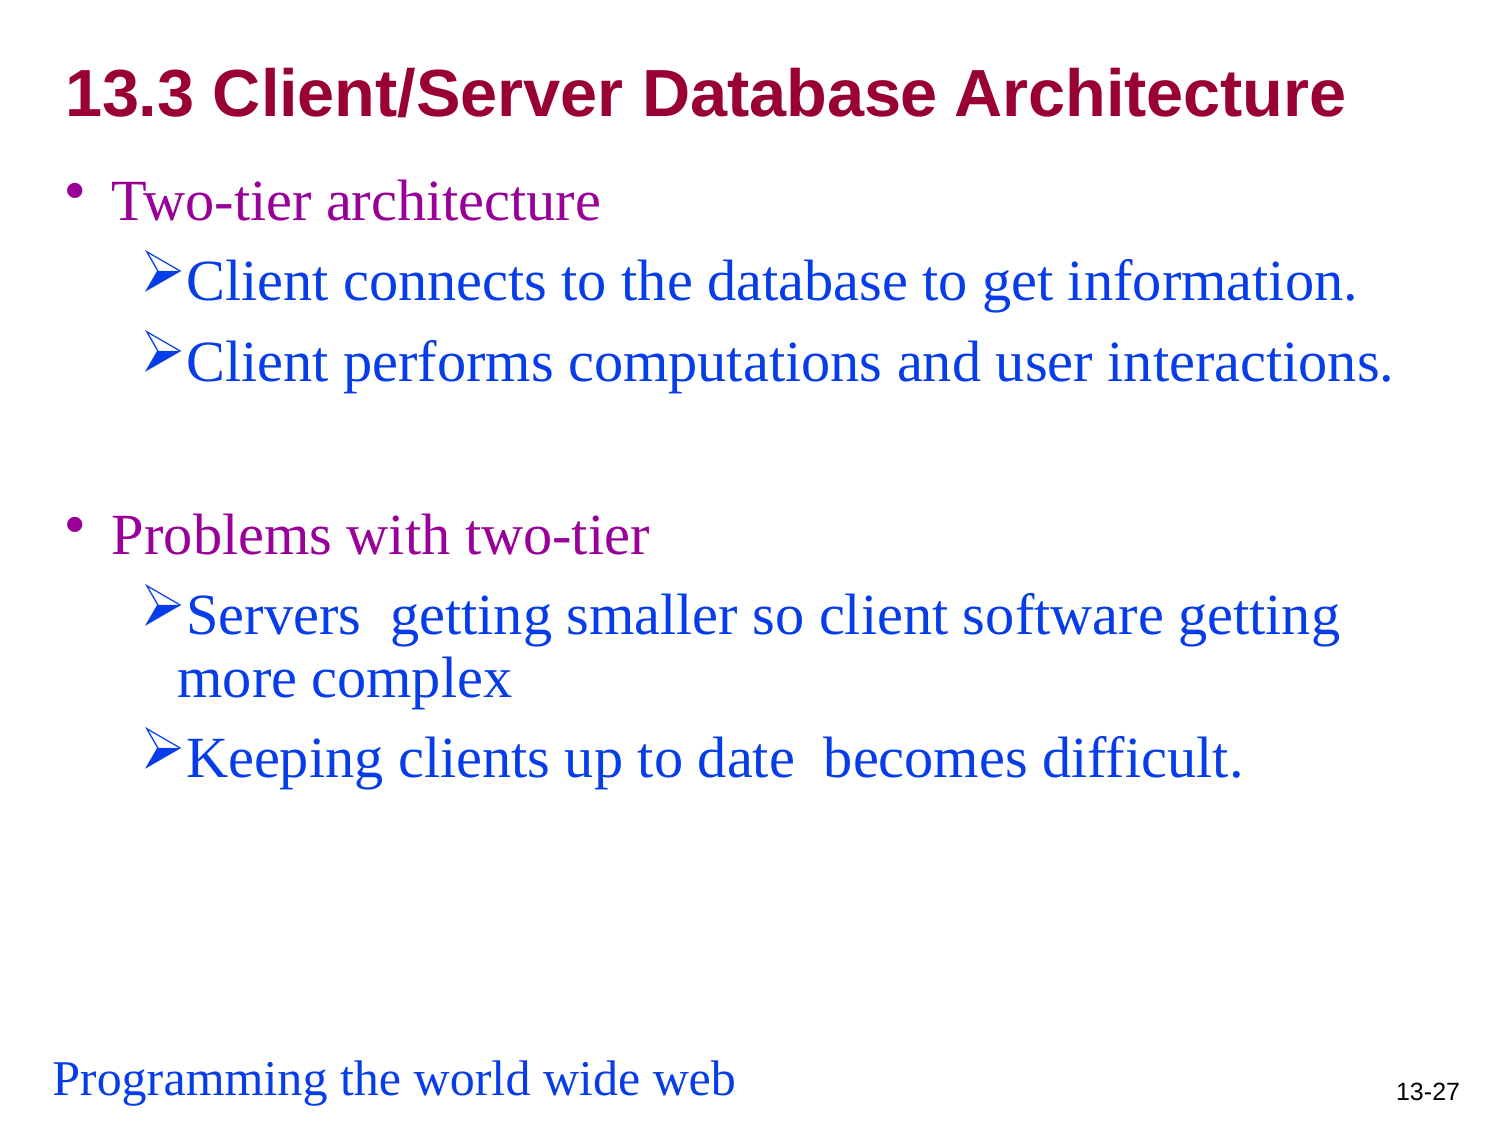

# 13.3 Client/Server Database Architecture
Two-tier architecture
Client connects to the database to get information.
Client performs computations and user interactions.

Problems with two-tier
Servers  getting smaller so client software getting more complex
Keeping clients up to date  becomes difficult.